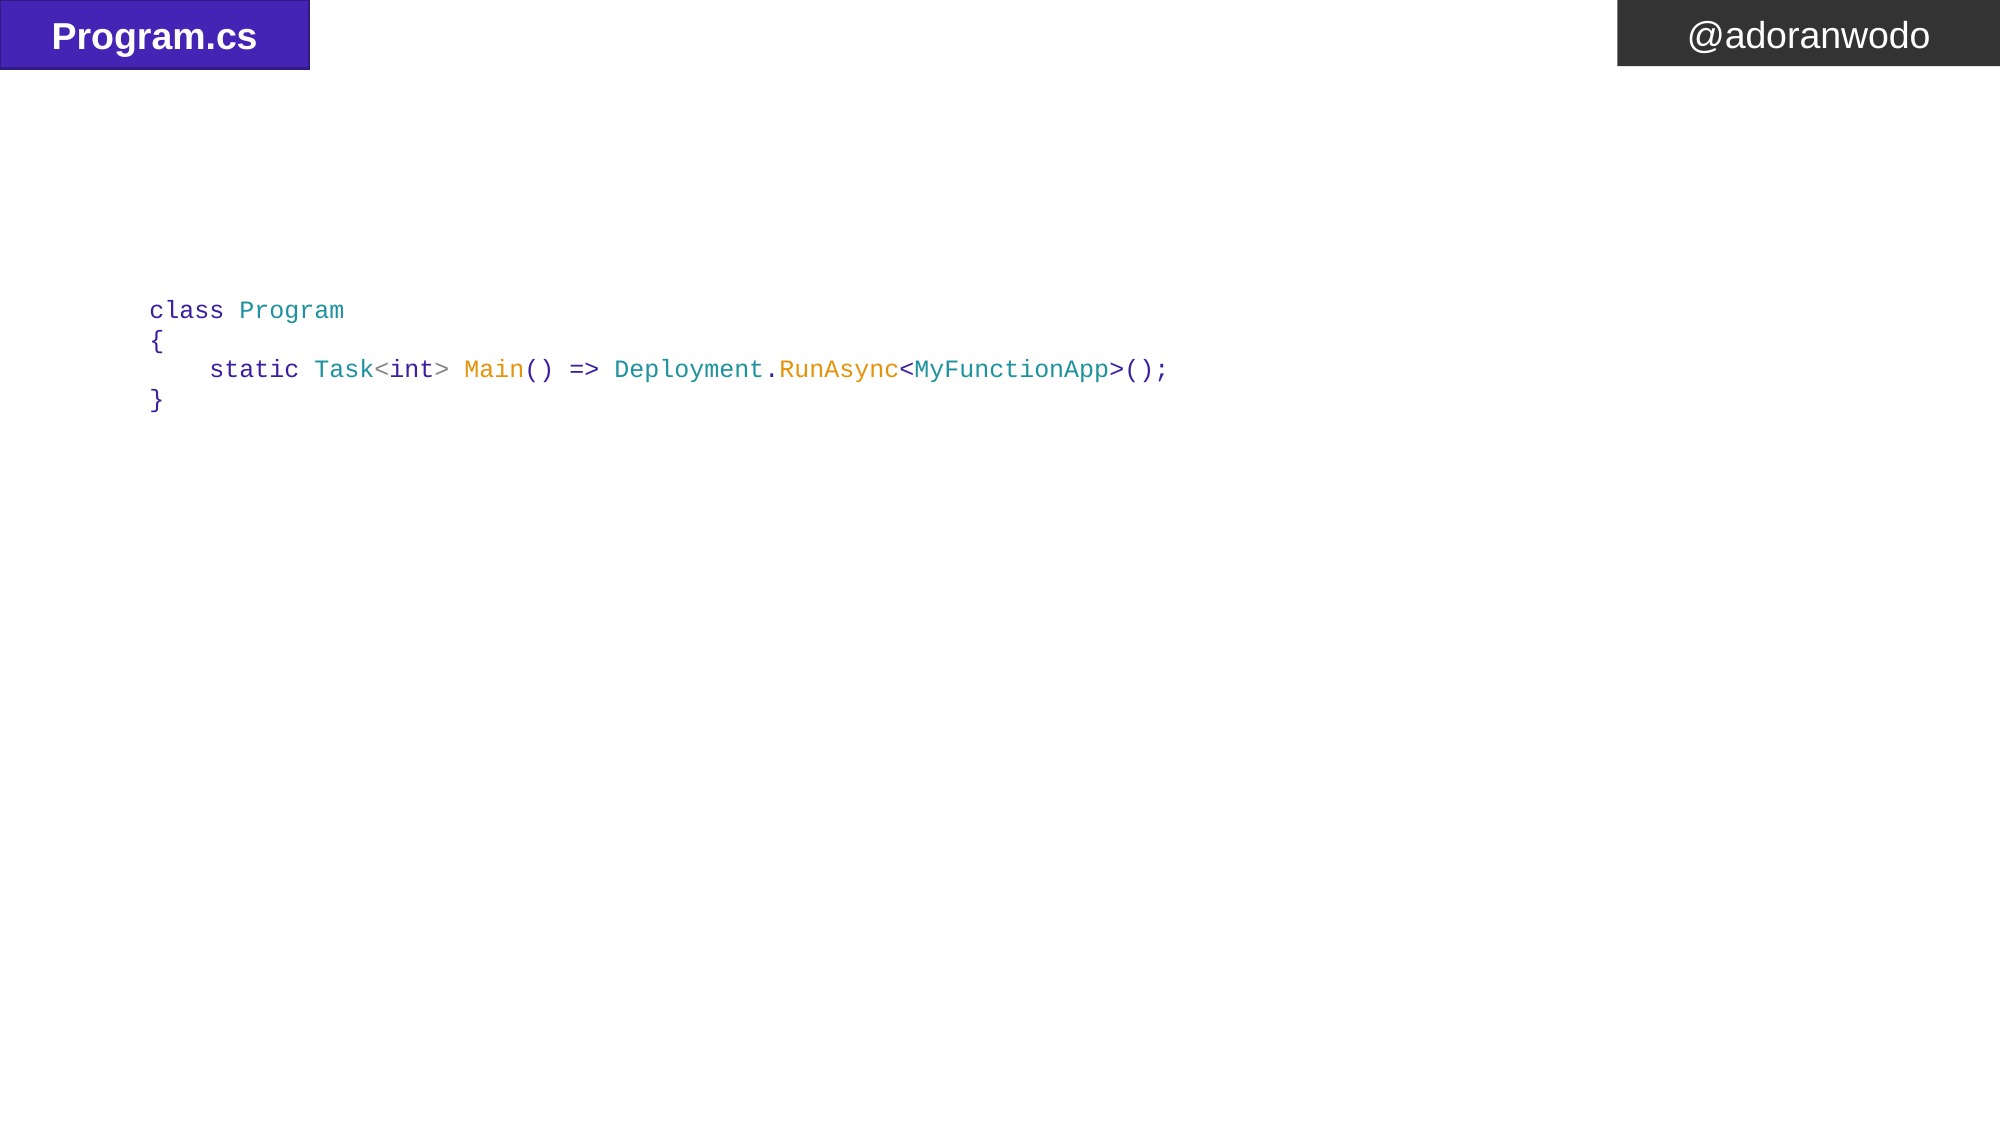

Program.cs
@adoranwodo
class Program
{
    static Task<int> Main() => Deployment.RunAsync<MyFunctionApp>();
}